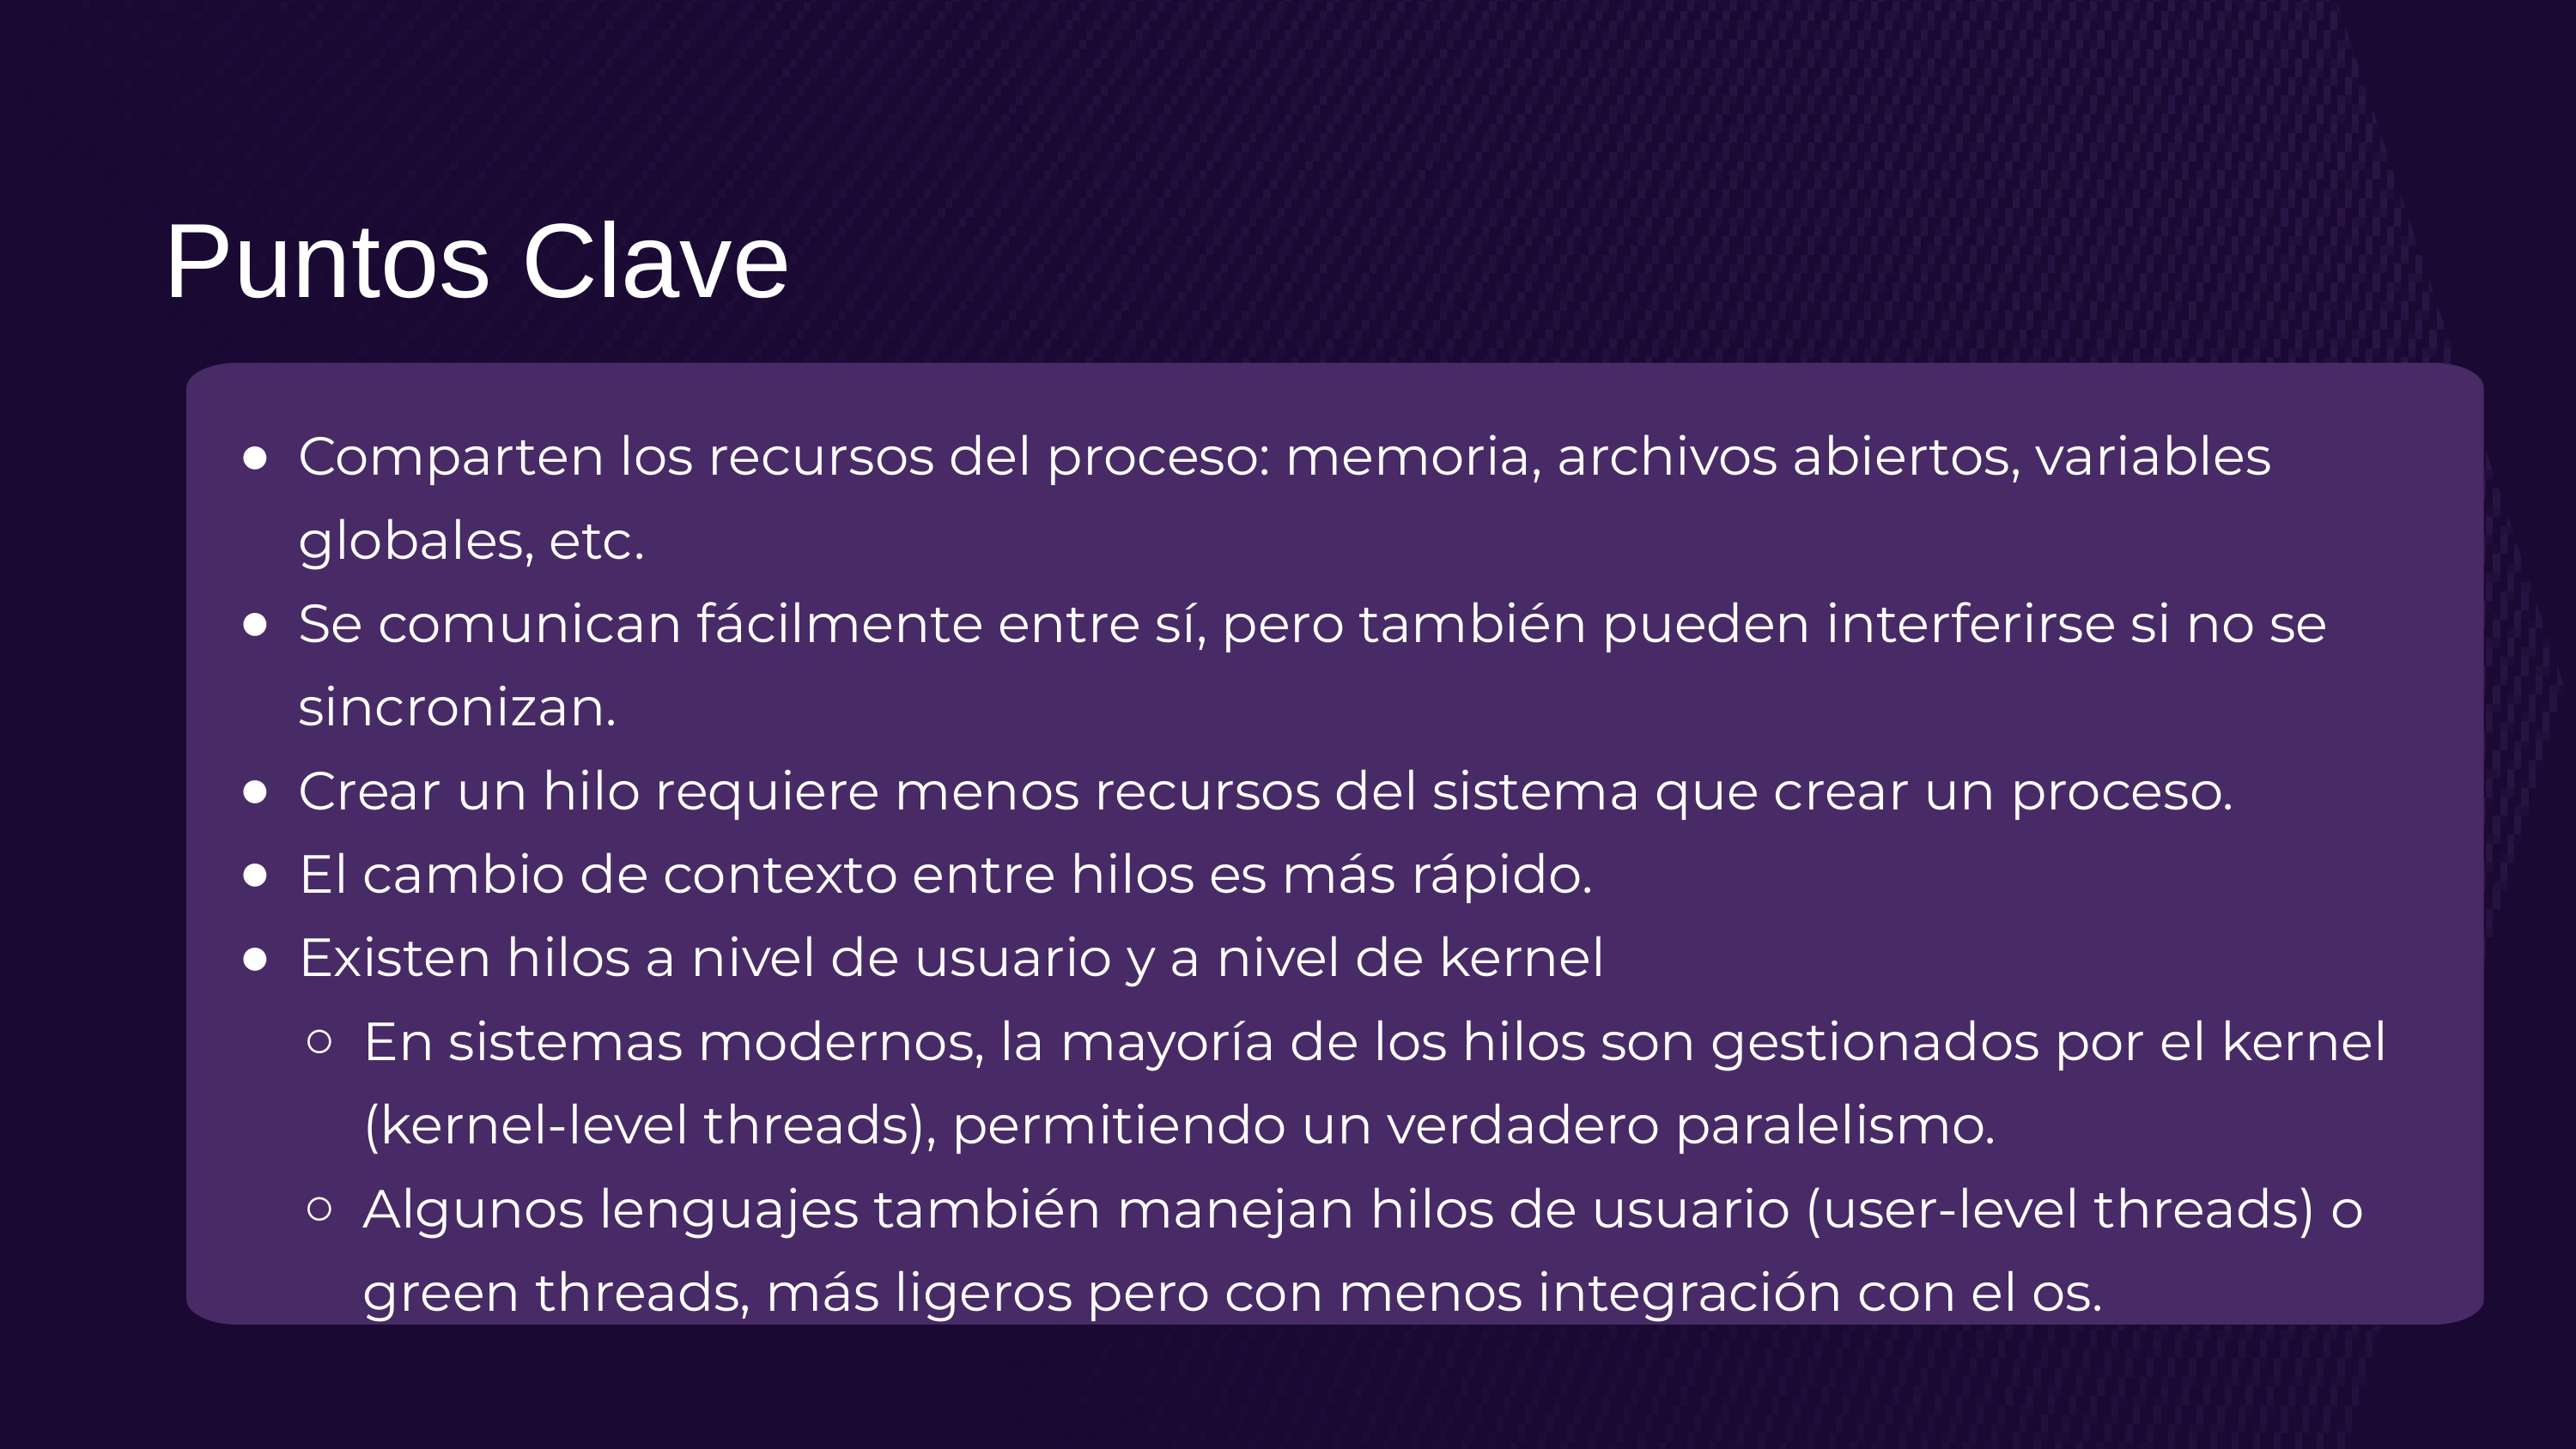

Puntos Clave

Comparten los recursos del proceso: memoria, archivos abiertos, variables globales, etc.
Se comunican fácilmente entre sí, pero también pueden interferirse si no se sincronizan.
Crear un hilo requiere menos recursos del sistema que crear un proceso.
El cambio de contexto entre hilos es más rápido.
Existen hilos a nivel de usuario y a nivel de kernel
En sistemas modernos, la mayoría de los hilos son gestionados por el kernel (kernel-level threads), permitiendo un verdadero paralelismo.
Algunos lenguajes también manejan hilos de usuario (user-level threads) o green threads, más ligeros pero con menos integración con el os.